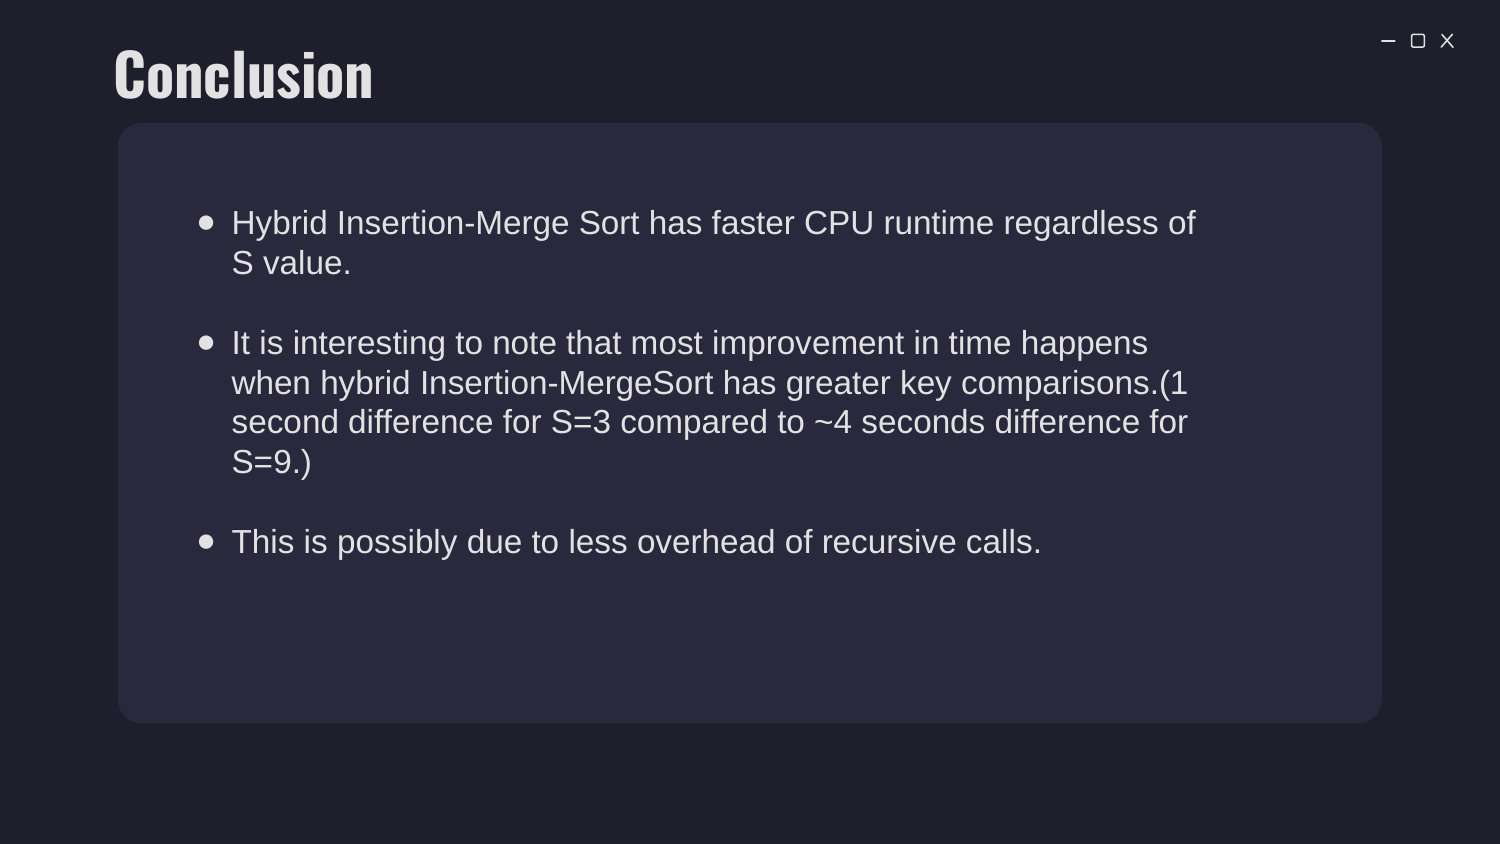

Conclusion
Hybrid Insertion-Merge Sort has faster CPU runtime regardless of S value.

It is interesting to note that most improvement in time happens when hybrid Insertion-MergeSort has greater key comparisons.(1 second difference for S=3 compared to ~4 seconds difference for S=9.)

This is possibly due to less overhead of recursive calls.